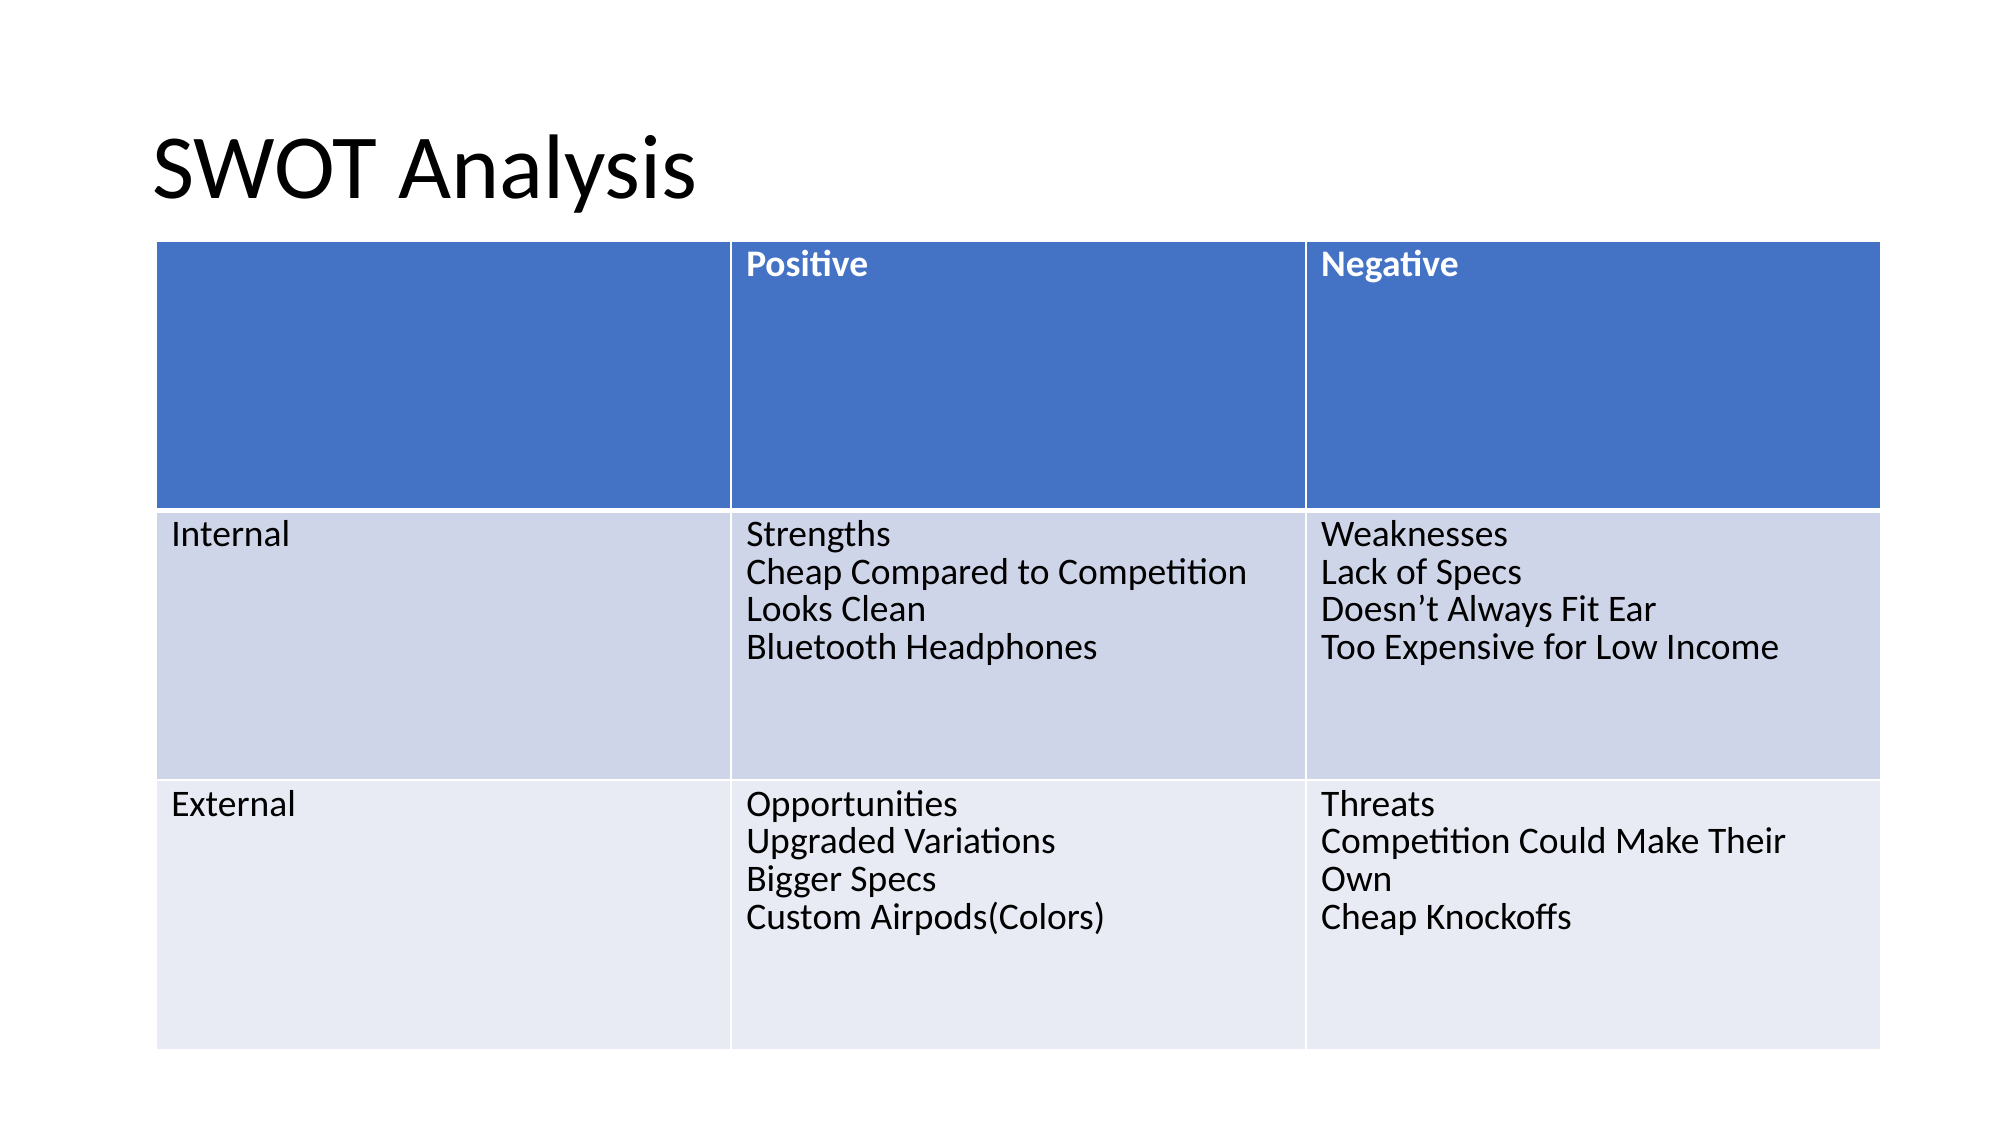

# SWOT Analysis
|  | Positive | Negative |
| --- | --- | --- |
| Internal | Strengths Cheap Compared to Competition Looks Clean Bluetooth Headphones | Weaknesses Lack of Specs Doesn’t Always Fit Ear Too Expensive for Low Income |
| External | Opportunities Upgraded Variations Bigger Specs Custom Airpods(Colors) | Threats Competition Could Make Their Own Cheap Knockoffs |